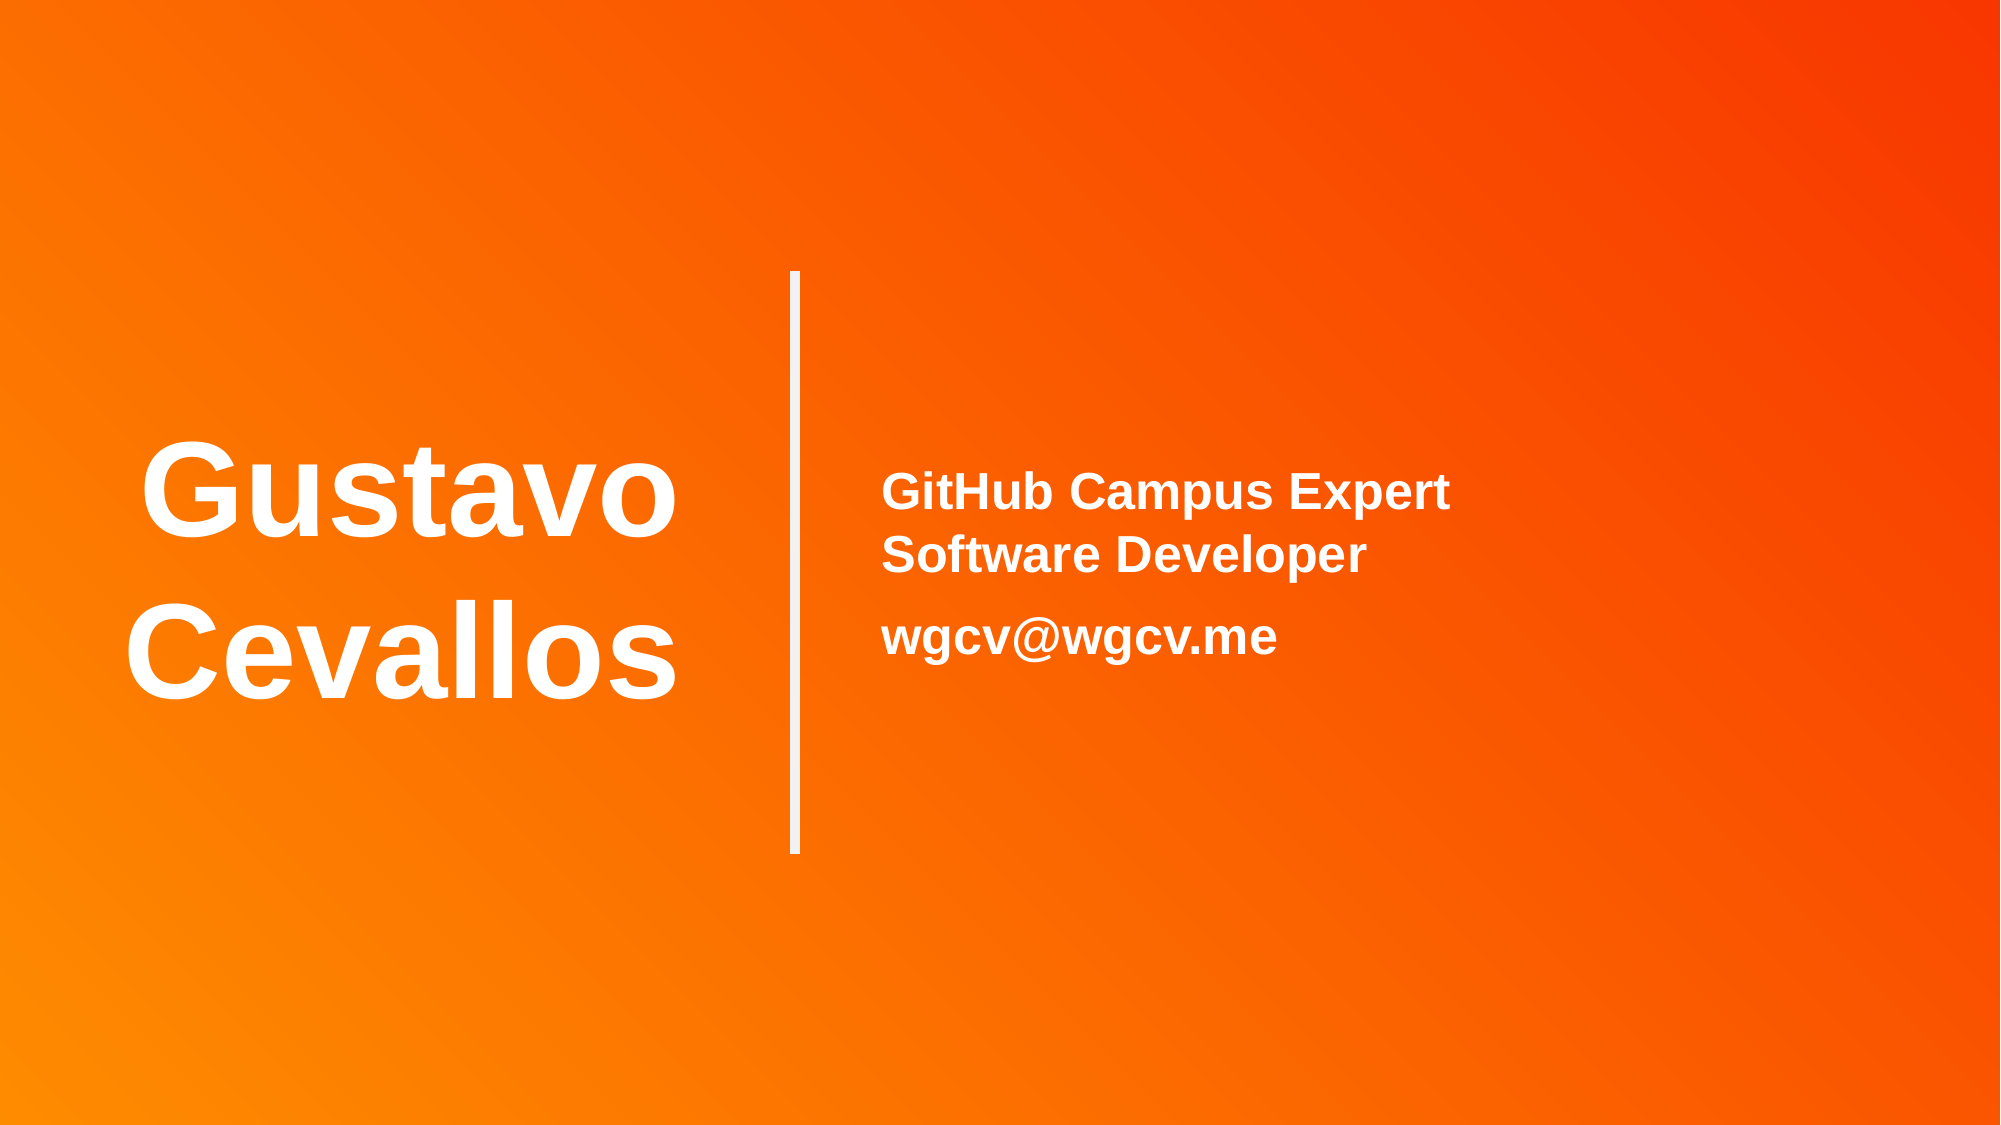

GustavoCevallos
GitHub Campus Expert
Software Developer

wgcv@wgcv.me